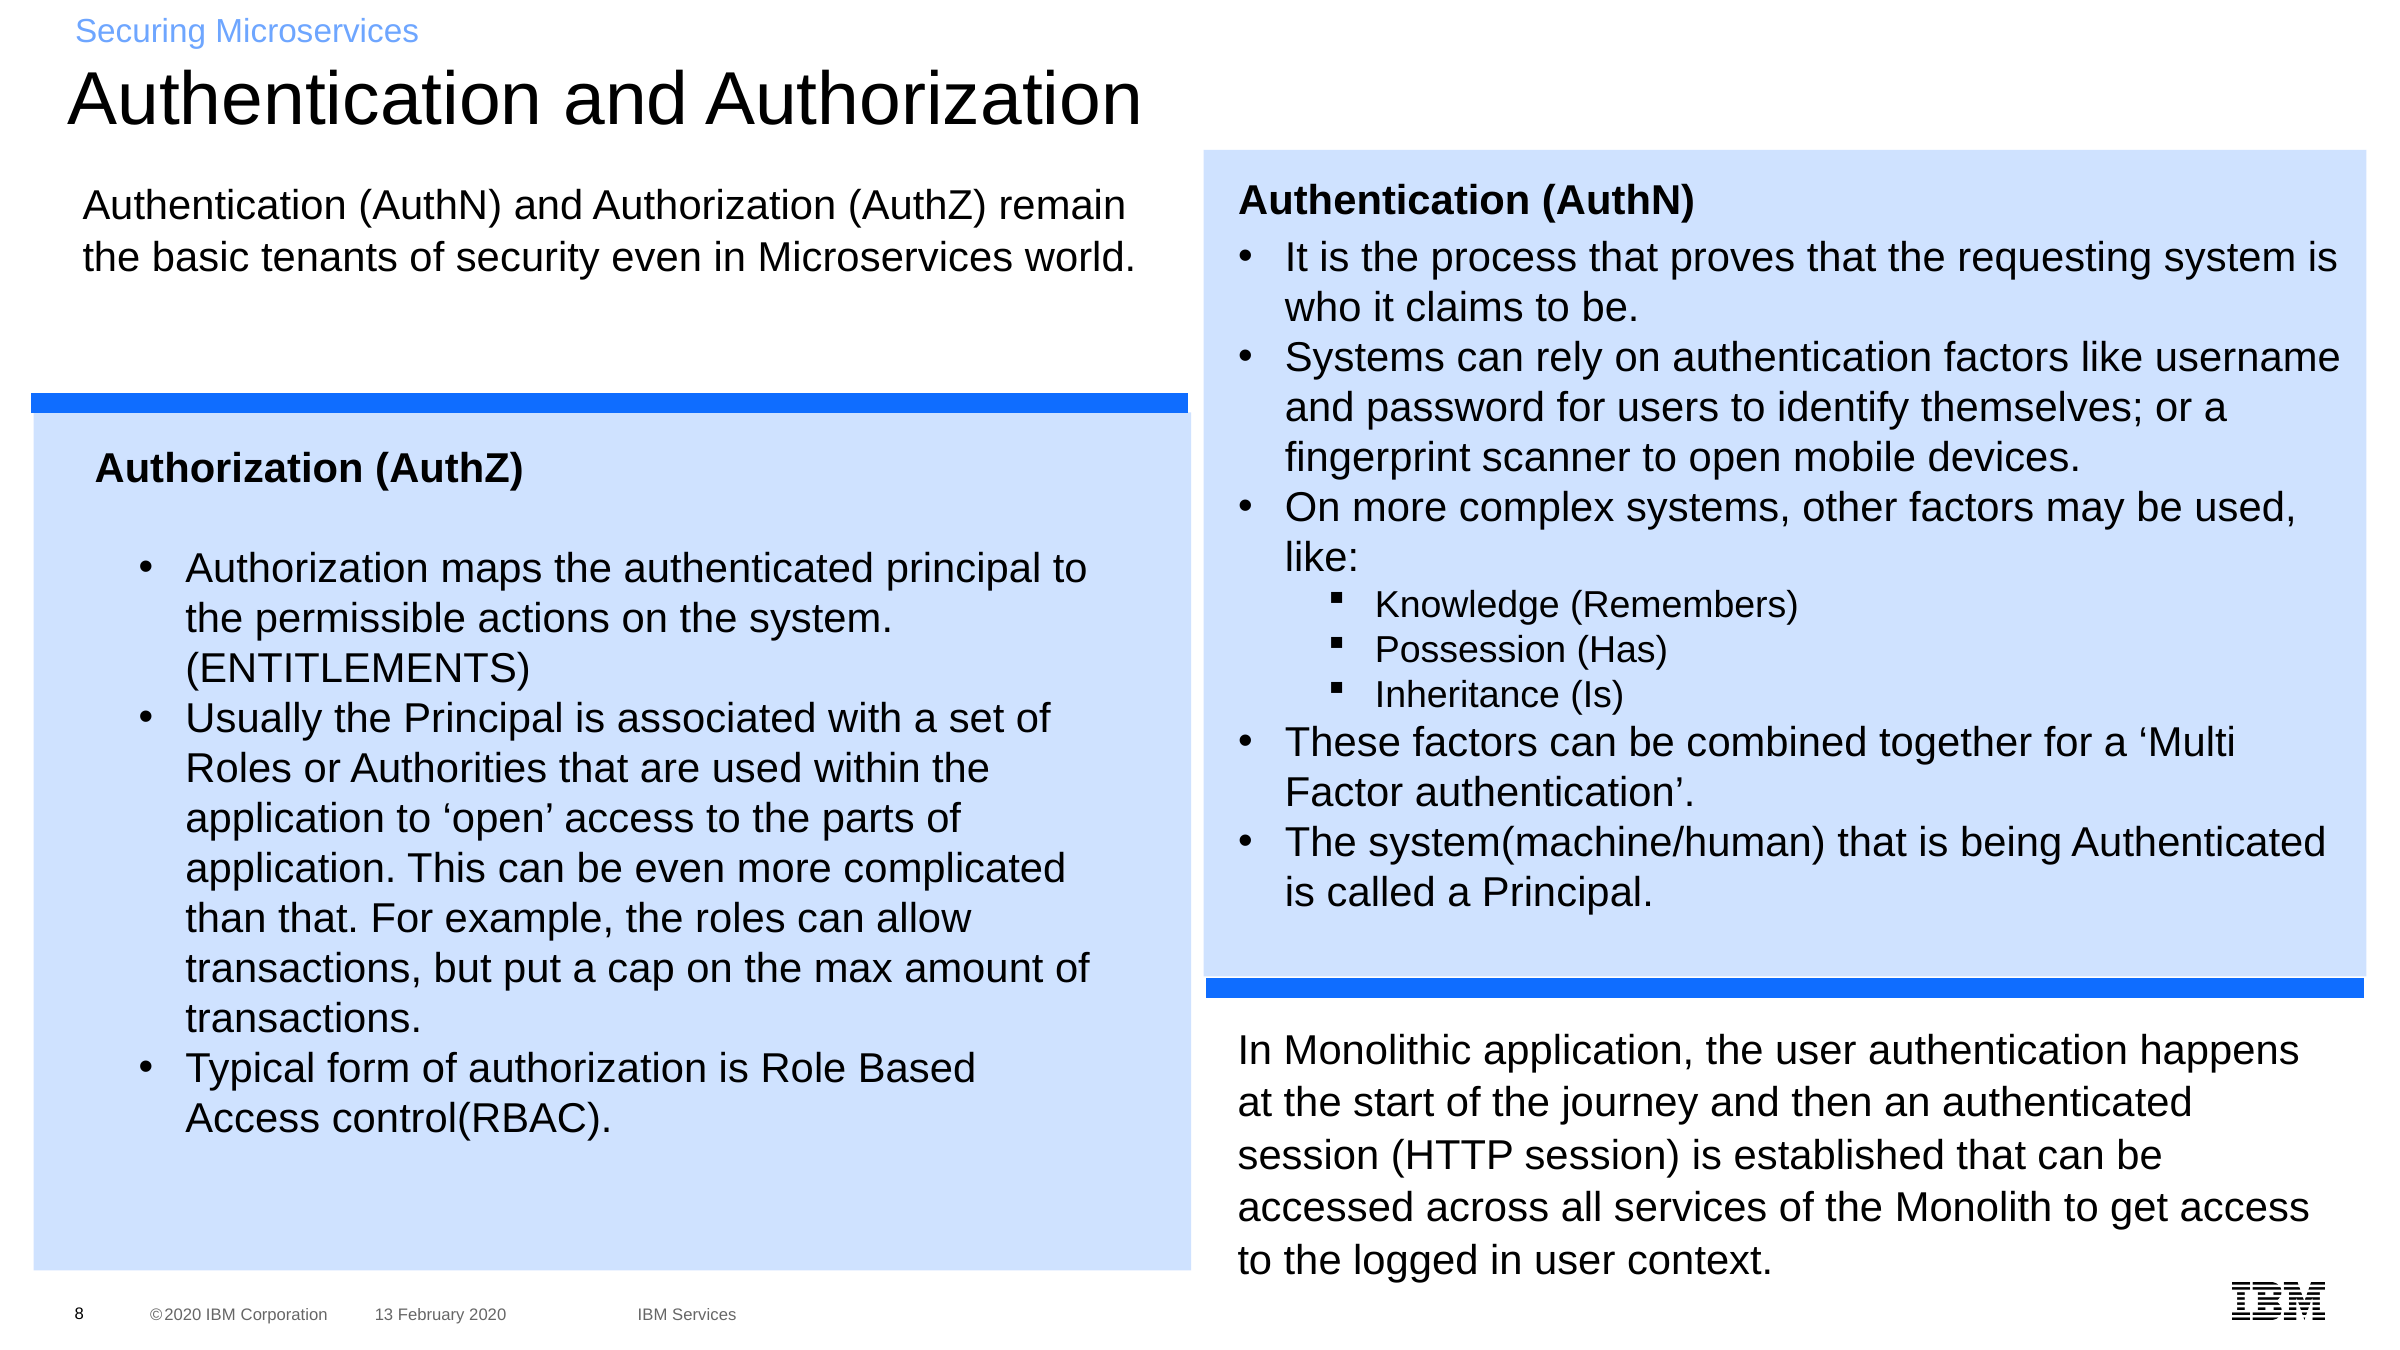

Securing Microservices

# Authentication and Authorization

Authentication (AuthN)

Authentication (AuthN) and Authorization (AuthZ) remain the basic tenants of security even in Microservices world.

It is the process that proves that the requesting system is who it claims to be.
Systems can rely on authentication factors like username and password for users to identify themselves; or a fingerprint scanner to open mobile devices.
On more complex systems, other factors may be used, like:
Knowledge (Remembers)
Possession (Has)
Inheritance (Is)
These factors can be combined together for a ‘Multi Factor authentication’.
The system(machine/human) that is being Authenticated is called a Principal.

    Authorization (AuthZ)

Authorization maps the authenticated principal to the permissible actions on the system. (ENTITLEMENTS)
Usually the Principal is associated with a set of Roles or Authorities that are used within the application to ‘open’ access to the parts of application. This can be even more complicated than that. For example, the roles can allow transactions, but put a cap on the max amount of transactions.
Typical form of authorization is Role Based Access control(RBAC).

In Monolithic application, the user authentication happens at the start of the journey and then an authenticated session (HTTP session) is established that can be accessed across all services of the Monolith to get access to the logged in user context.